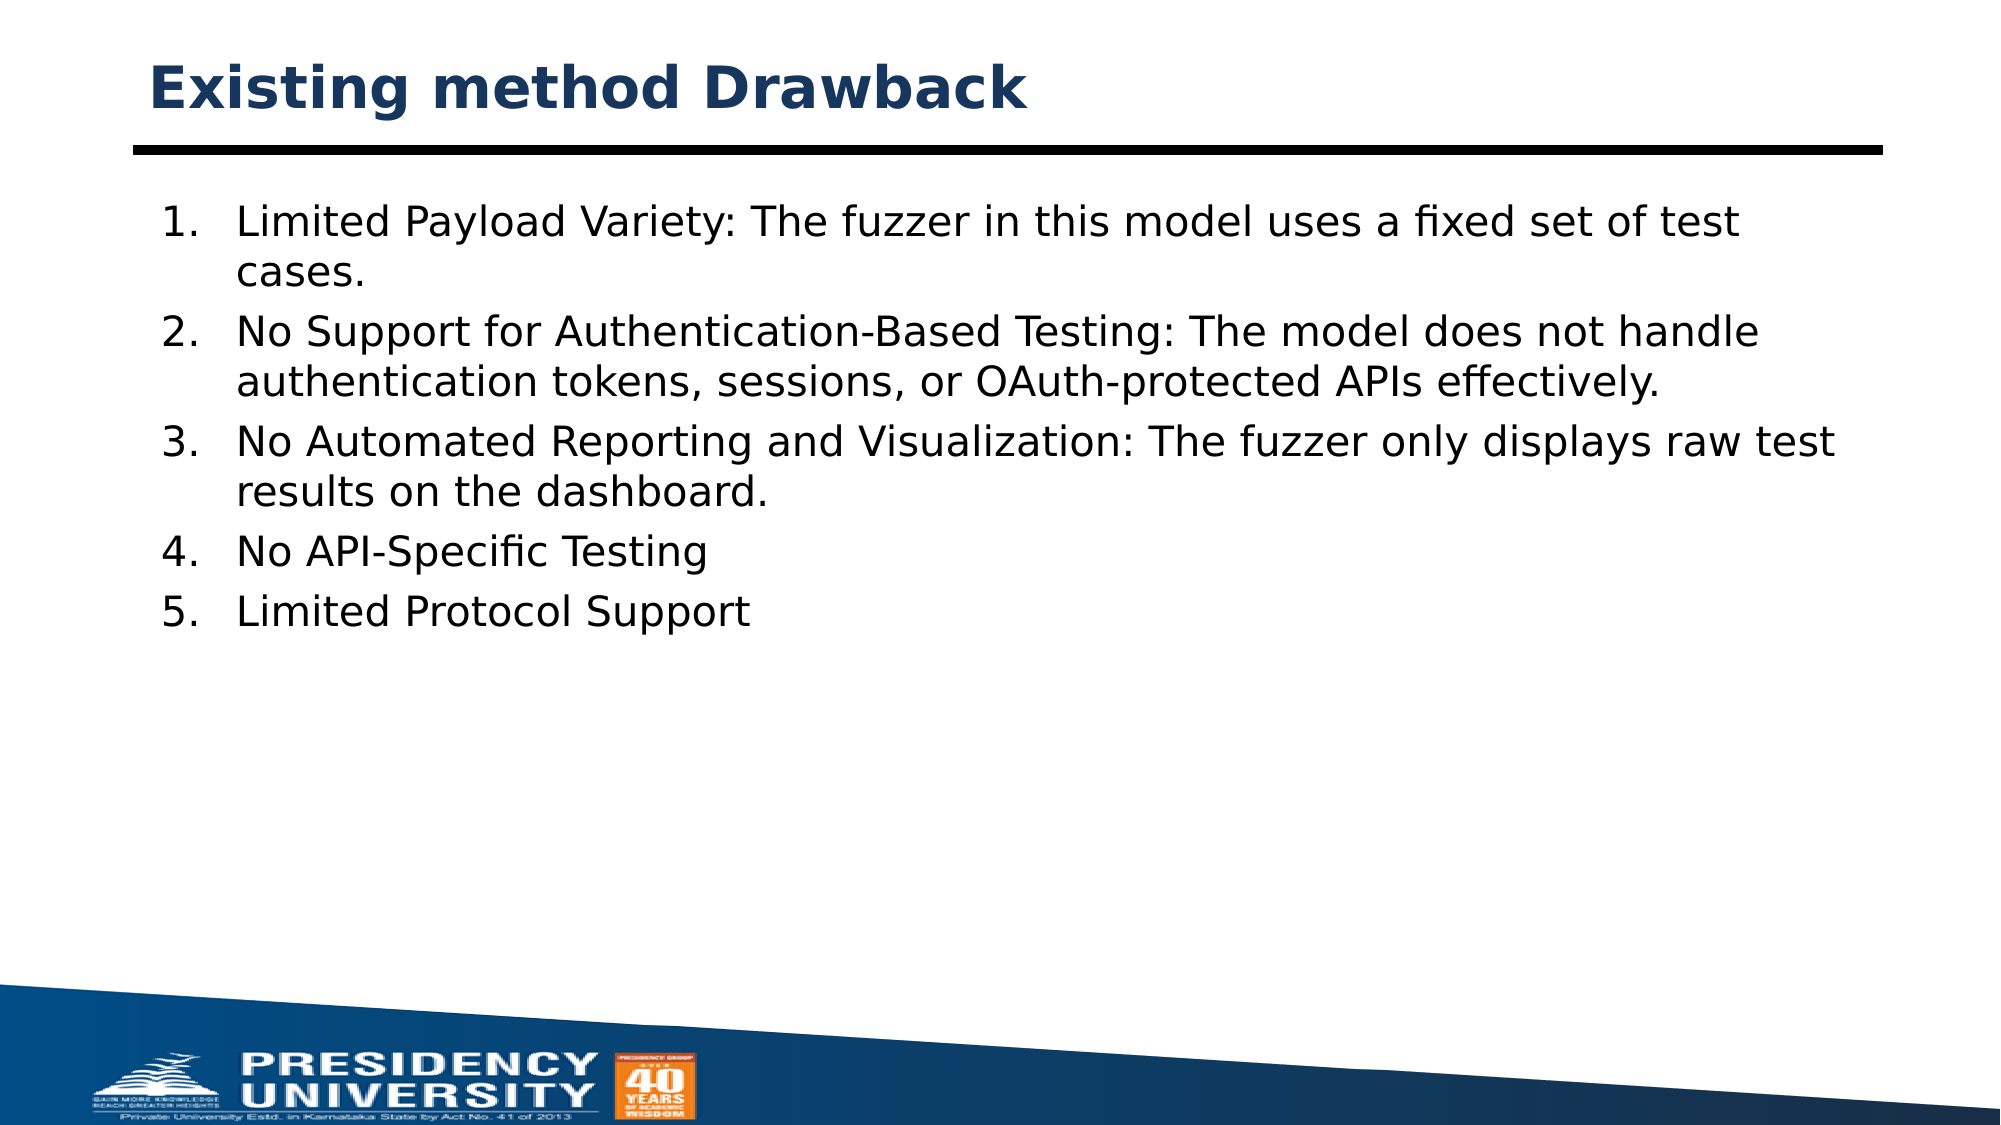

# Existing method Drawback
Limited Payload Variety: The fuzzer in this model uses a fixed set of test cases.
No Support for Authentication-Based Testing: The model does not handle authentication tokens, sessions, or OAuth-protected APIs effectively.
No Automated Reporting and Visualization: The fuzzer only displays raw test results on the dashboard.
No API-Specific Testing
Limited Protocol Support